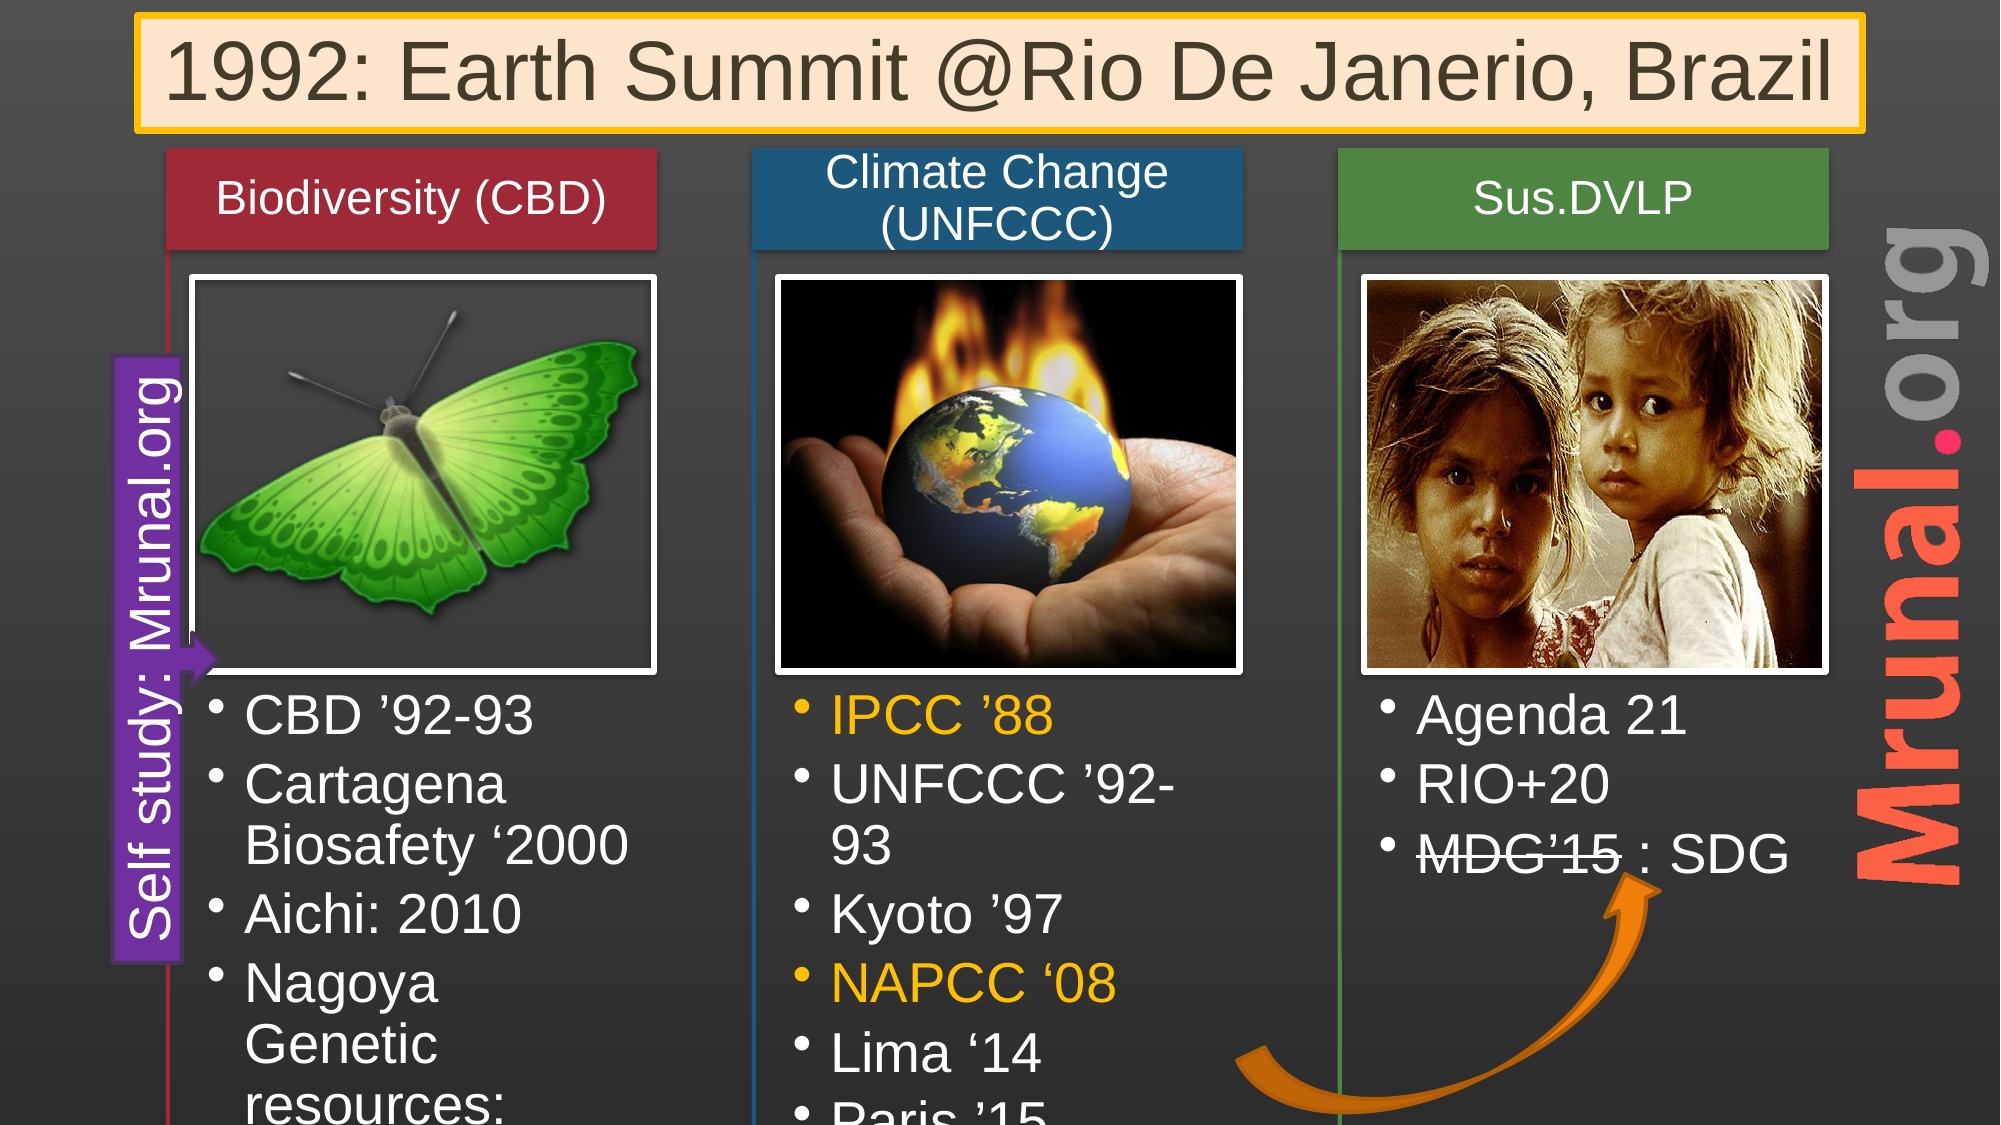

# 1992: Earth Summit @Rio De Janerio, Brazil
CBD ’92-93
Cartagena Biosafety ‘2000
Aichi: 2010
Nagoya Genetic resources: 2010
Biodiversity (CBD)
IPCC ’88
UNFCCC ’92-93
Kyoto ’97
NAPCC ‘08
Lima ‘14
Paris ’15 (post’20)
Climate Change (UNFCCC)
Agenda 21
RIO+20
MDG’15 : SDG
Sus.DVLP
Self study: Mrunal.org